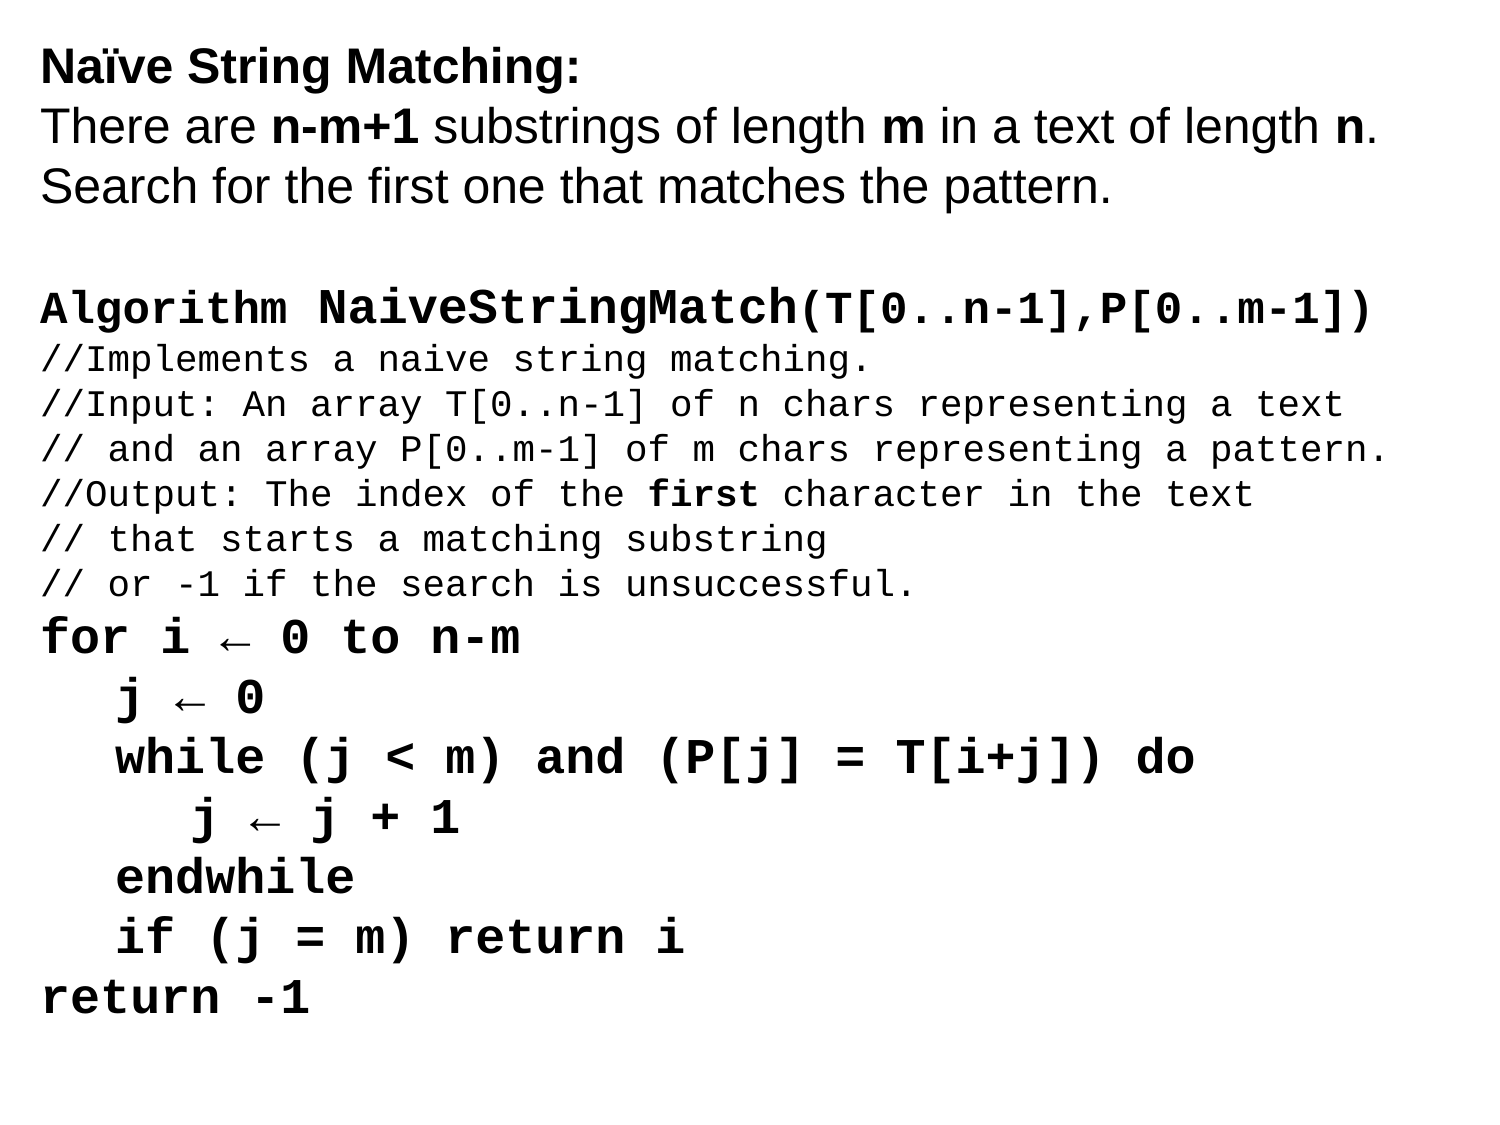

Naïve String Matching:
There are n-m+1 substrings of length m in a text of length n. Search for the first one that matches the pattern.

Algorithm NaiveStringMatch(T[0..n-1],P[0..m-1])
//Implements a naive string matching.
//Input: An array T[0..n-1] of n chars representing a text
// and an array P[0..m-1] of m chars representing a pattern.
//Output: The index of the first character in the text
// that starts a matching substring
// or -1 if the search is unsuccessful.
for i ← 0 to n-m
j ← 0
while (j < m) and (P[j] = T[i+j]) do
j ← j + 1
endwhile
if (j = m) return i
return -1